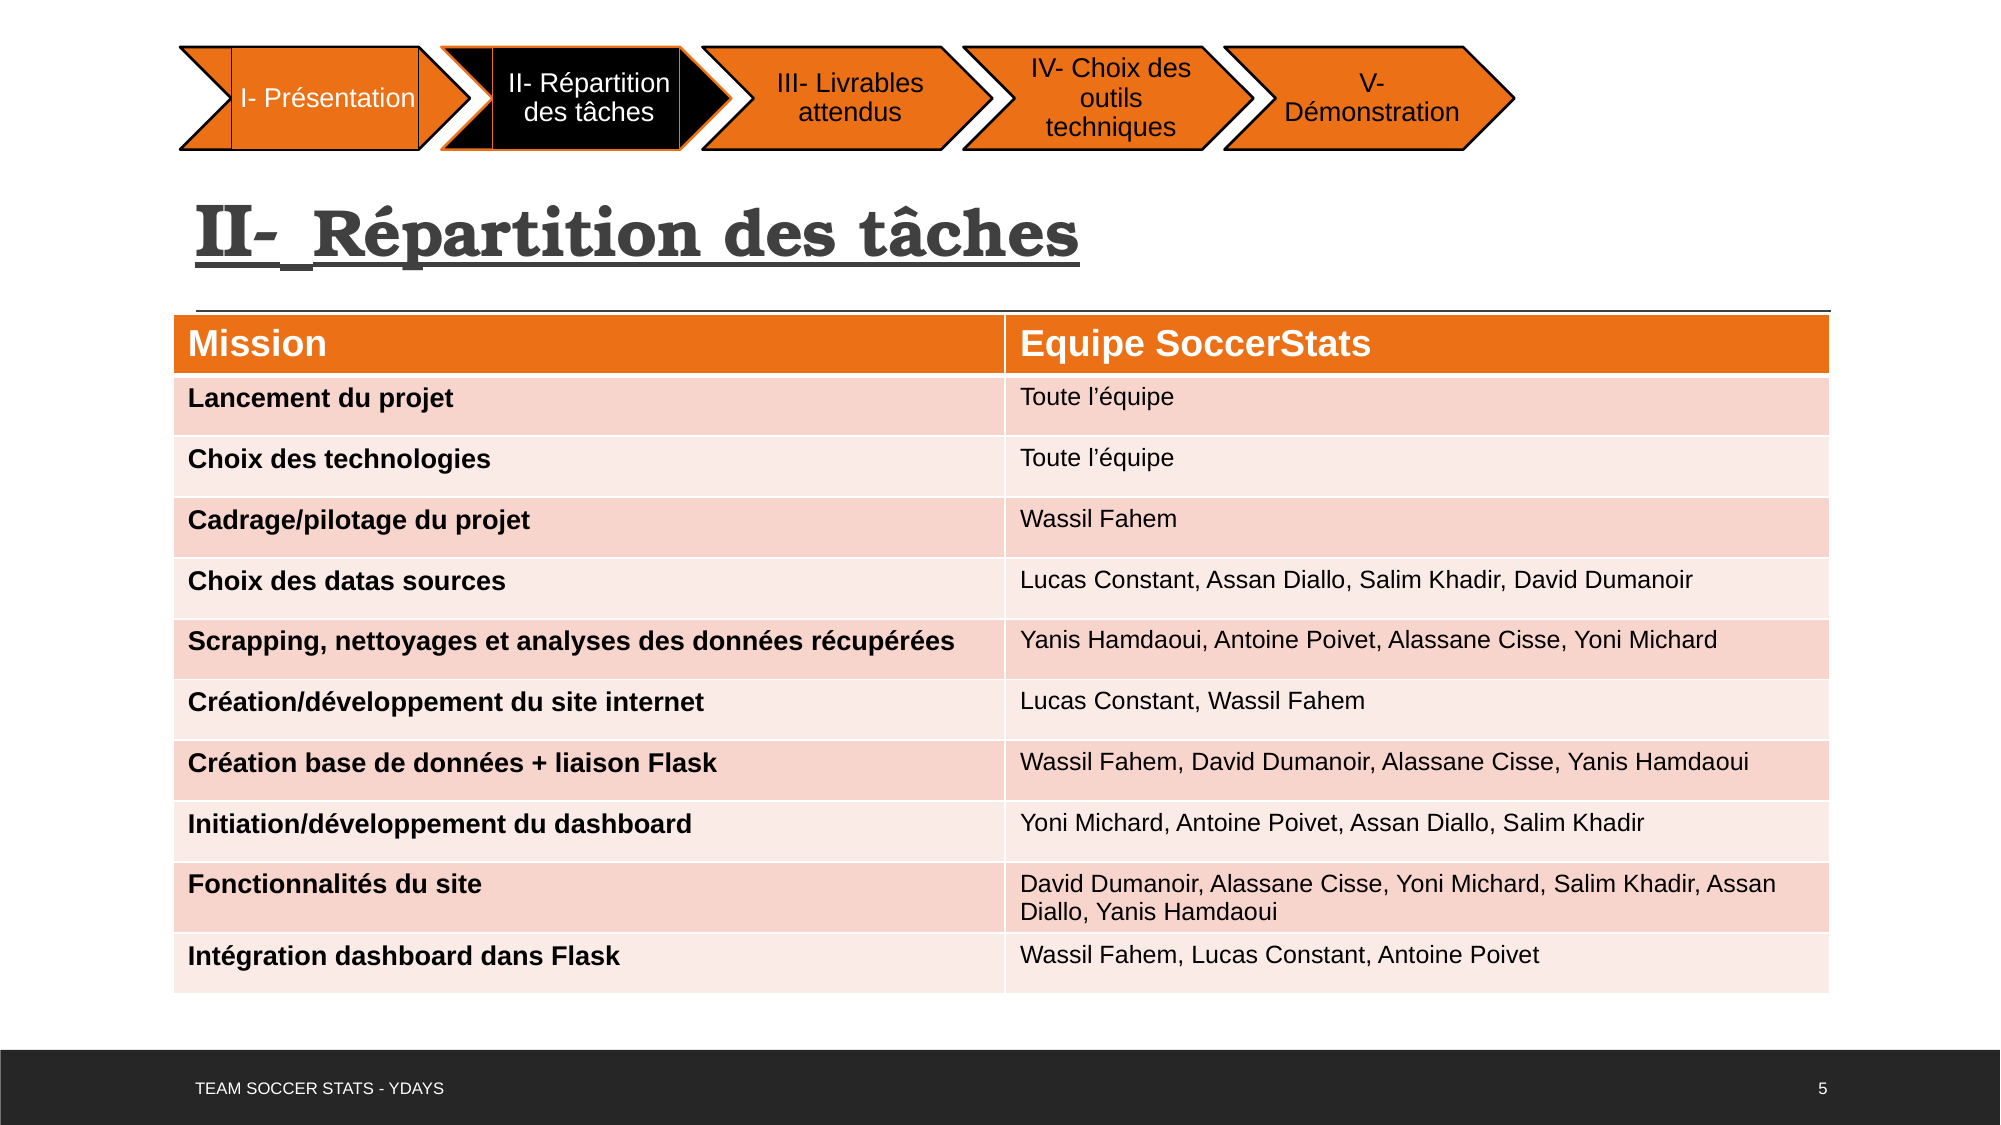

I- Présentation
# II- Répartition des tâches

II- Répartition des tâches

III- Livrables attendus

IV- Choix des outils techniques

V- Démonstration
| Mission | Equipe SoccerStats |
| --- | --- |
| Lancement du projet | Toute l’équipe |
| Choix des technologies | Toute l’équipe |
| Cadrage/pilotage du projet | Wassil Fahem |
| Choix des datas sources | Lucas Constant, Assan Diallo, Salim Khadir, David Dumanoir |
| Scrapping, nettoyages et analyses des données récupérées | Yanis Hamdaoui, Antoine Poivet, Alassane Cisse, Yoni Michard |
| Création/développement du site internet | Lucas Constant, Wassil Fahem |
| Création base de données + liaison Flask | Wassil Fahem, David Dumanoir, Alassane Cisse, Yanis Hamdaoui |
| Initiation/développement du dashboard | Yoni Michard, Antoine Poivet, Assan Diallo, Salim Khadir |
| Fonctionnalités du site | David Dumanoir, Alassane Cisse, Yoni Michard, Salim Khadir, Assan Diallo, Yanis Hamdaoui |
| Intégration dashboard dans Flask | Wassil Fahem, Lucas Constant, Antoine Poivet |
TEAM SOCCER STATS - YDAYS
5